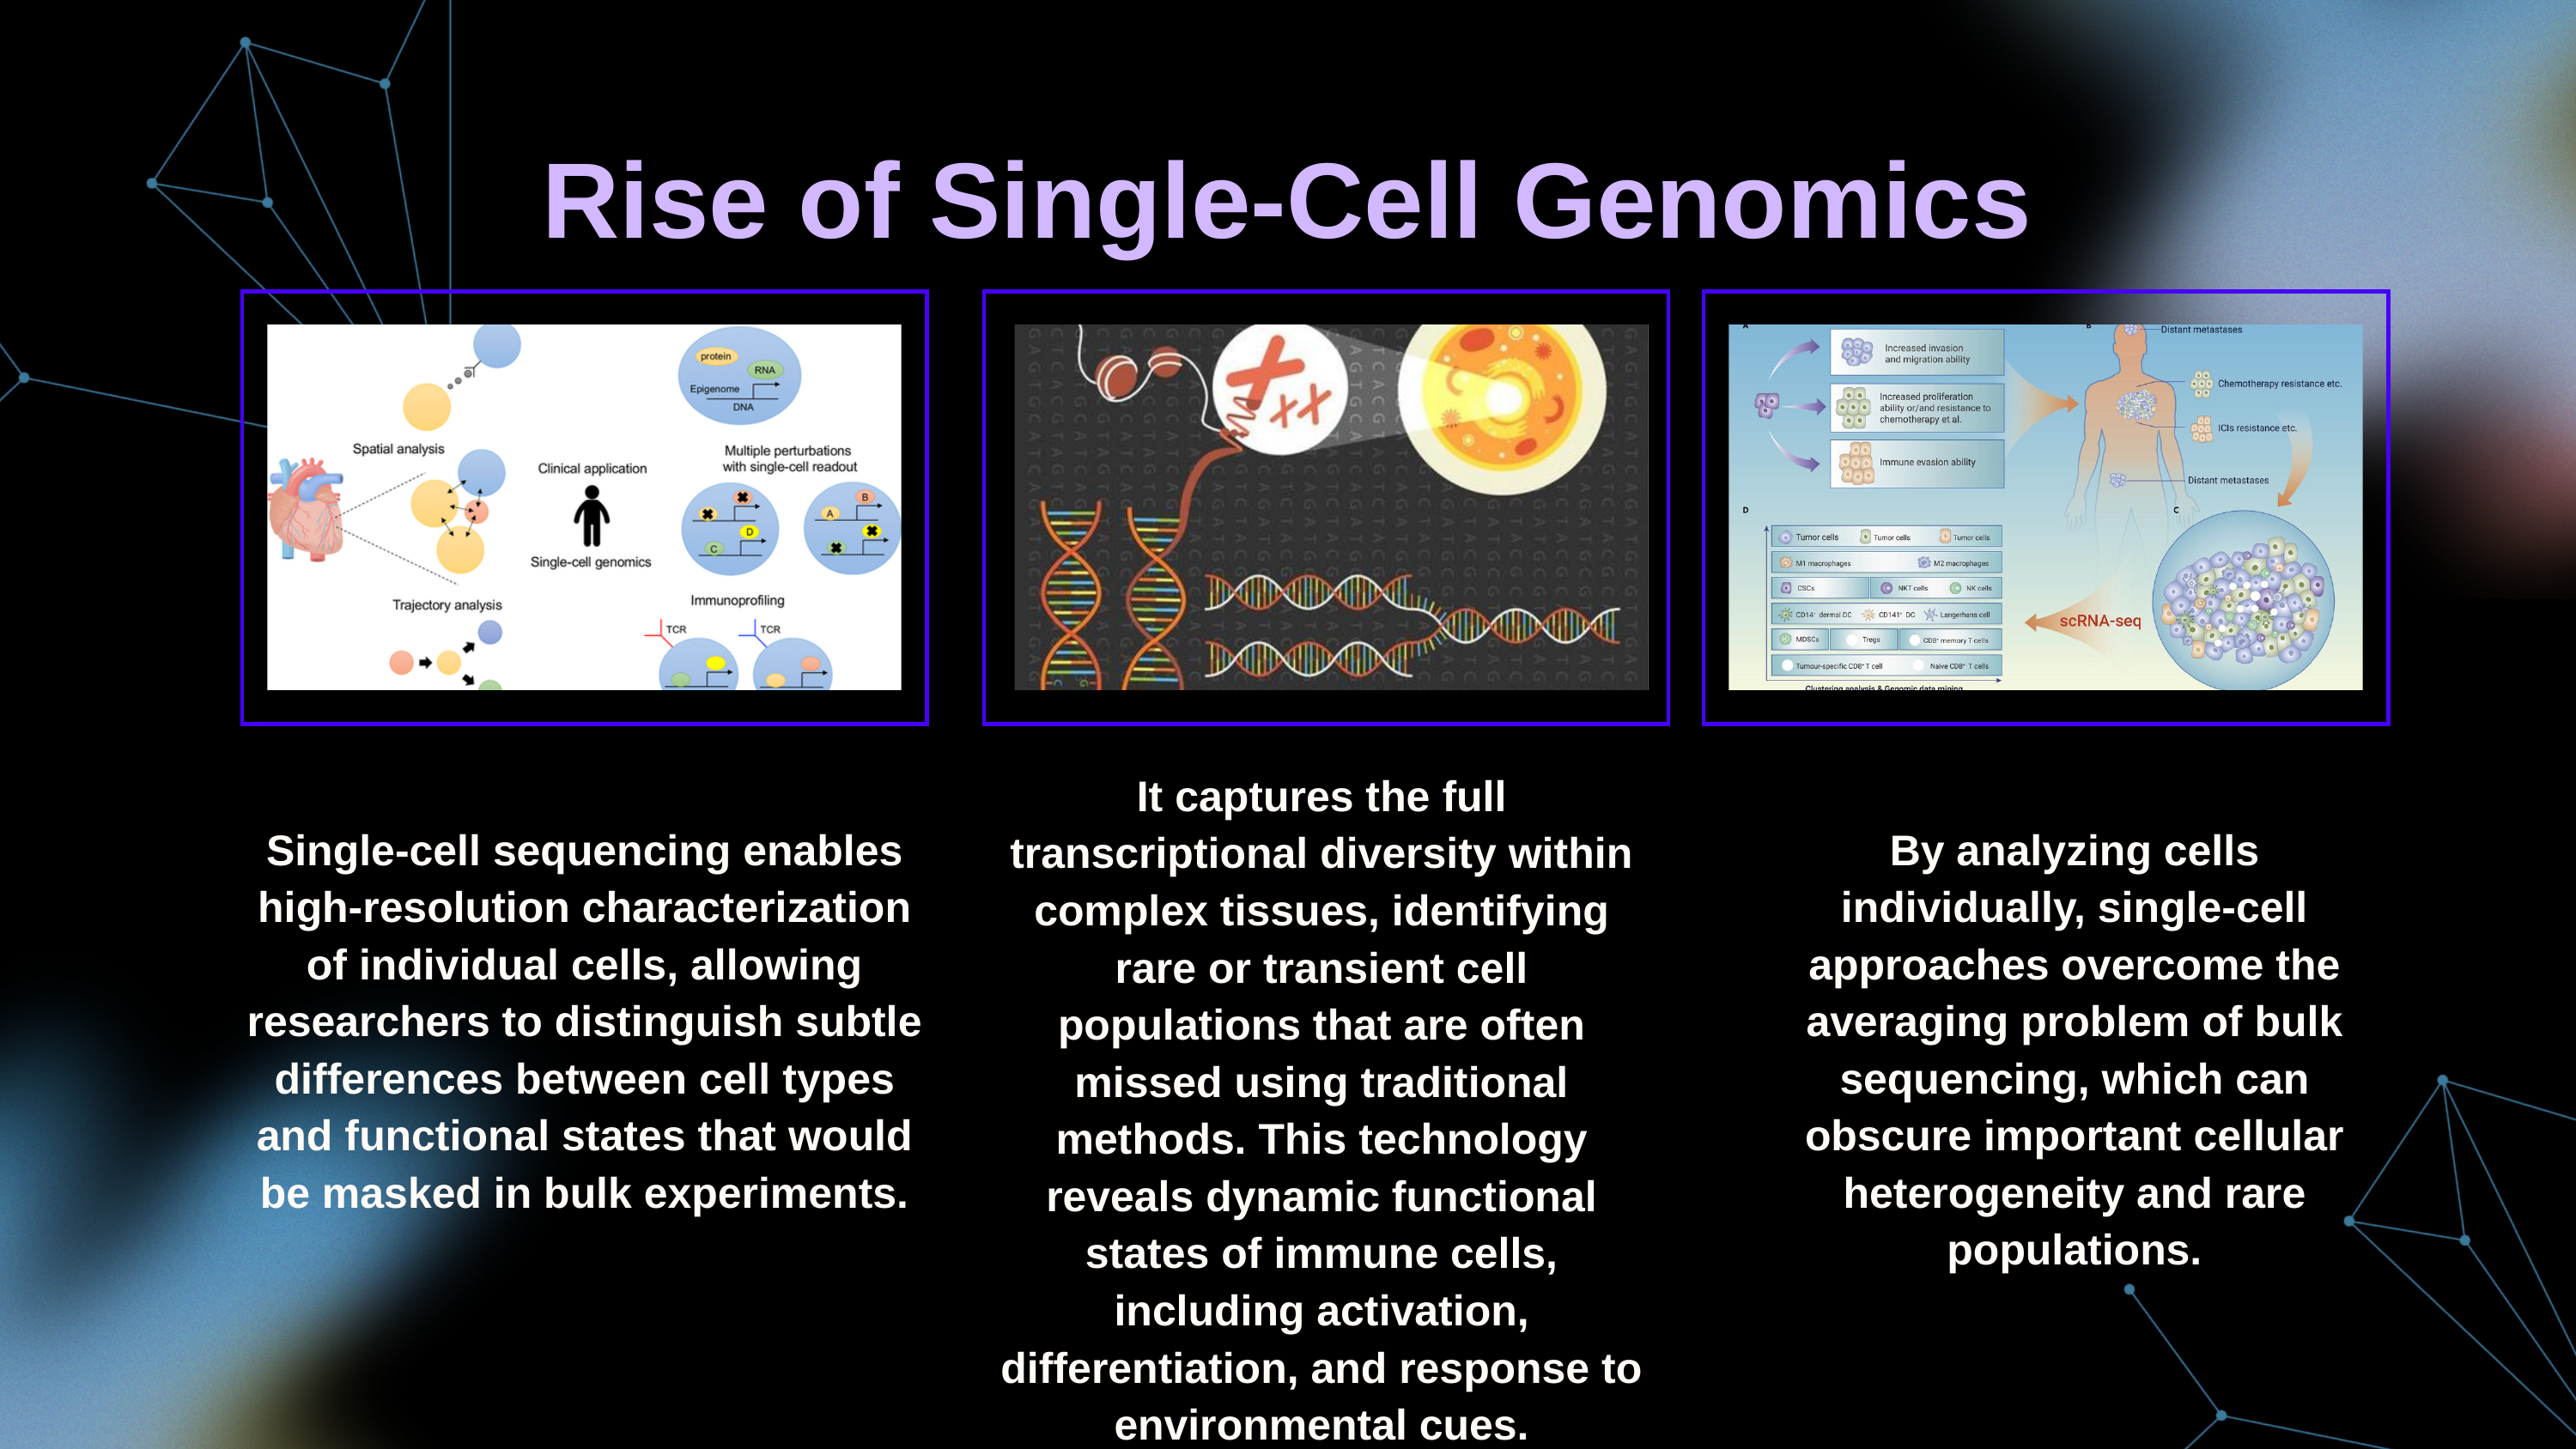

Rise of Single-Cell Genomics

It captures the full transcriptional diversity within complex tissues, identifying rare or transient cell populations that are often missed using traditional methods. This technology reveals dynamic functional states of immune cells, including activation, differentiation, and response to environmental cues.

Single-cell sequencing enables high-resolution characterization of individual cells, allowing researchers to distinguish subtle differences between cell types and functional states that would be masked in bulk experiments.
By analyzing cells individually, single-cell approaches overcome the averaging problem of bulk sequencing, which can obscure important cellular heterogeneity and rare populations.